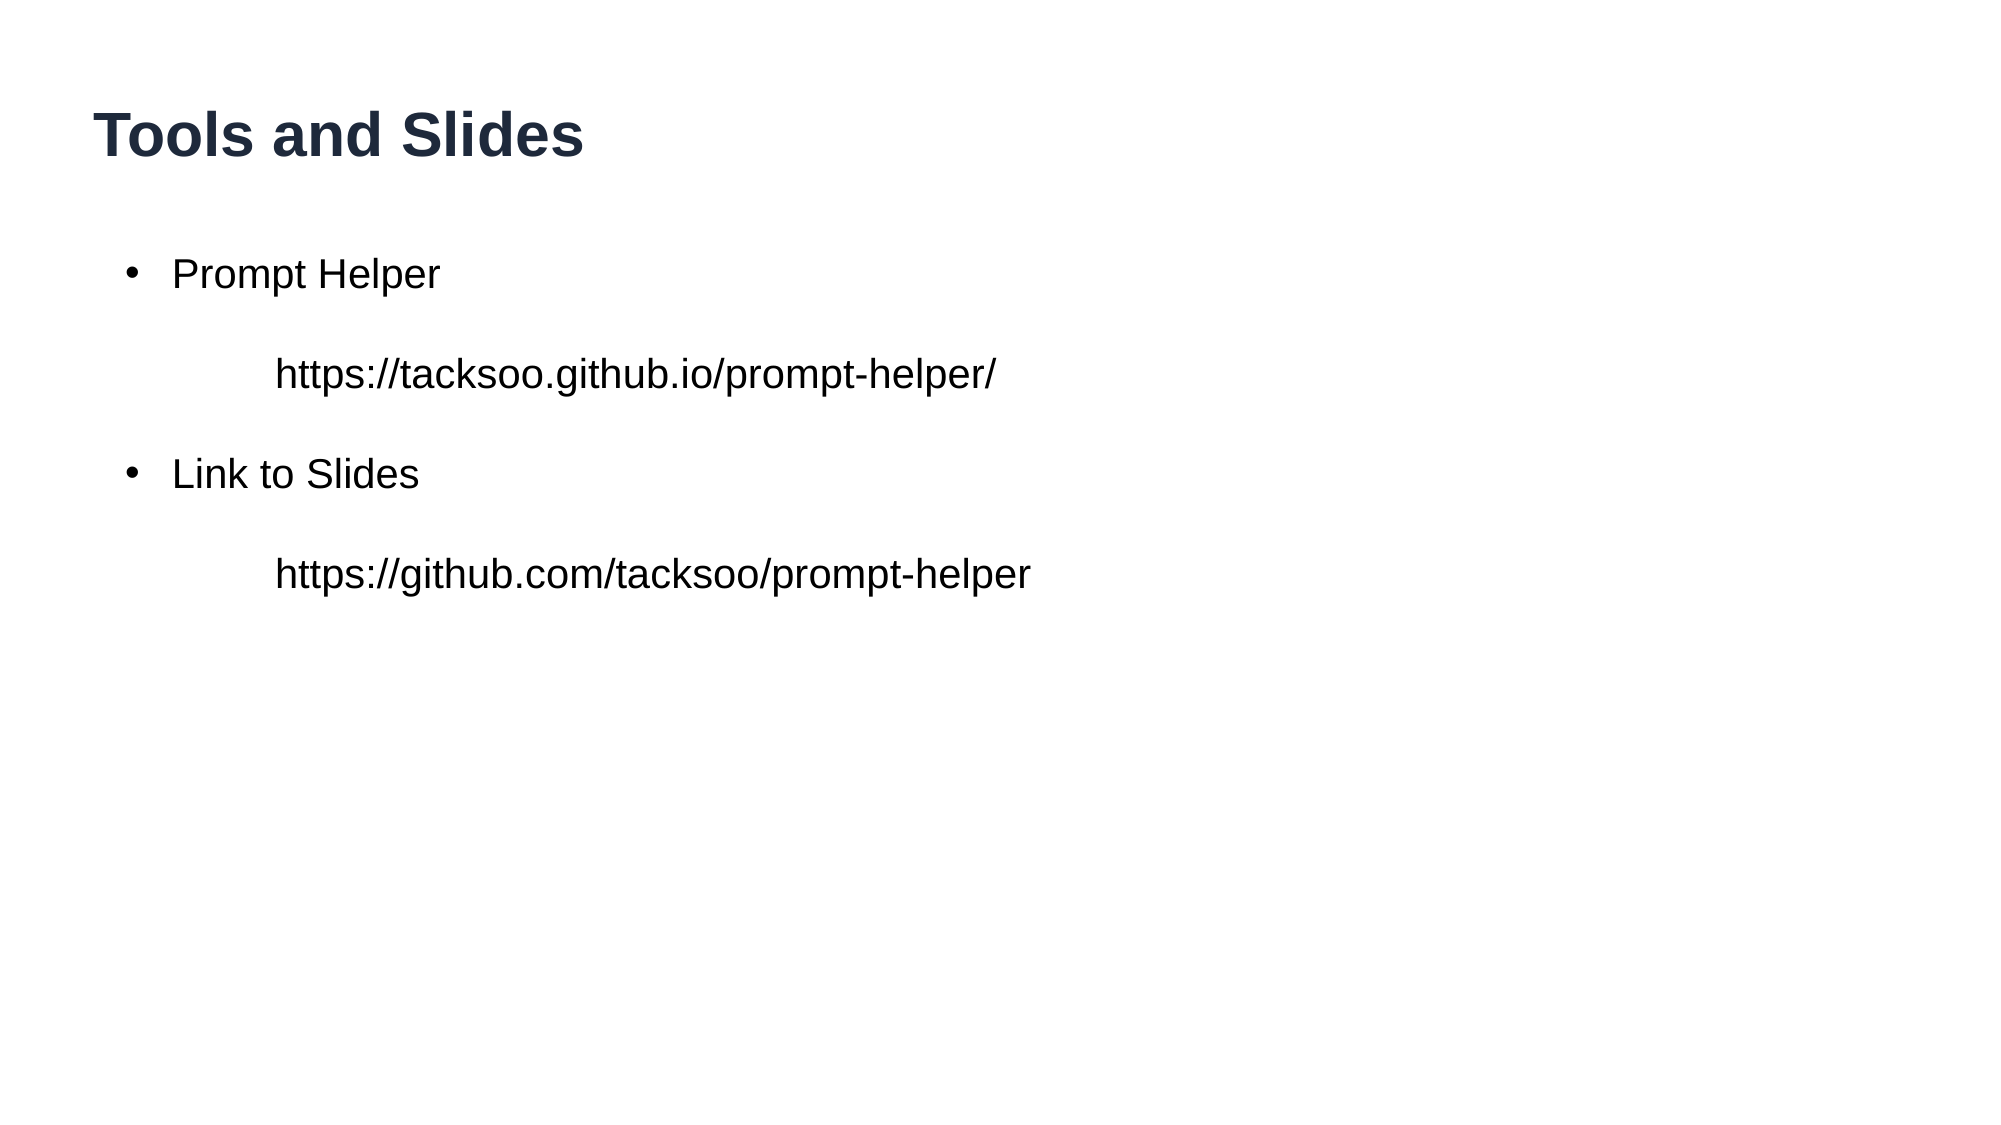

Tools and Slides
Prompt Helper

	https://tacksoo.github.io/prompt-helper/

Link to Slides

	https://github.com/tacksoo/prompt-helper